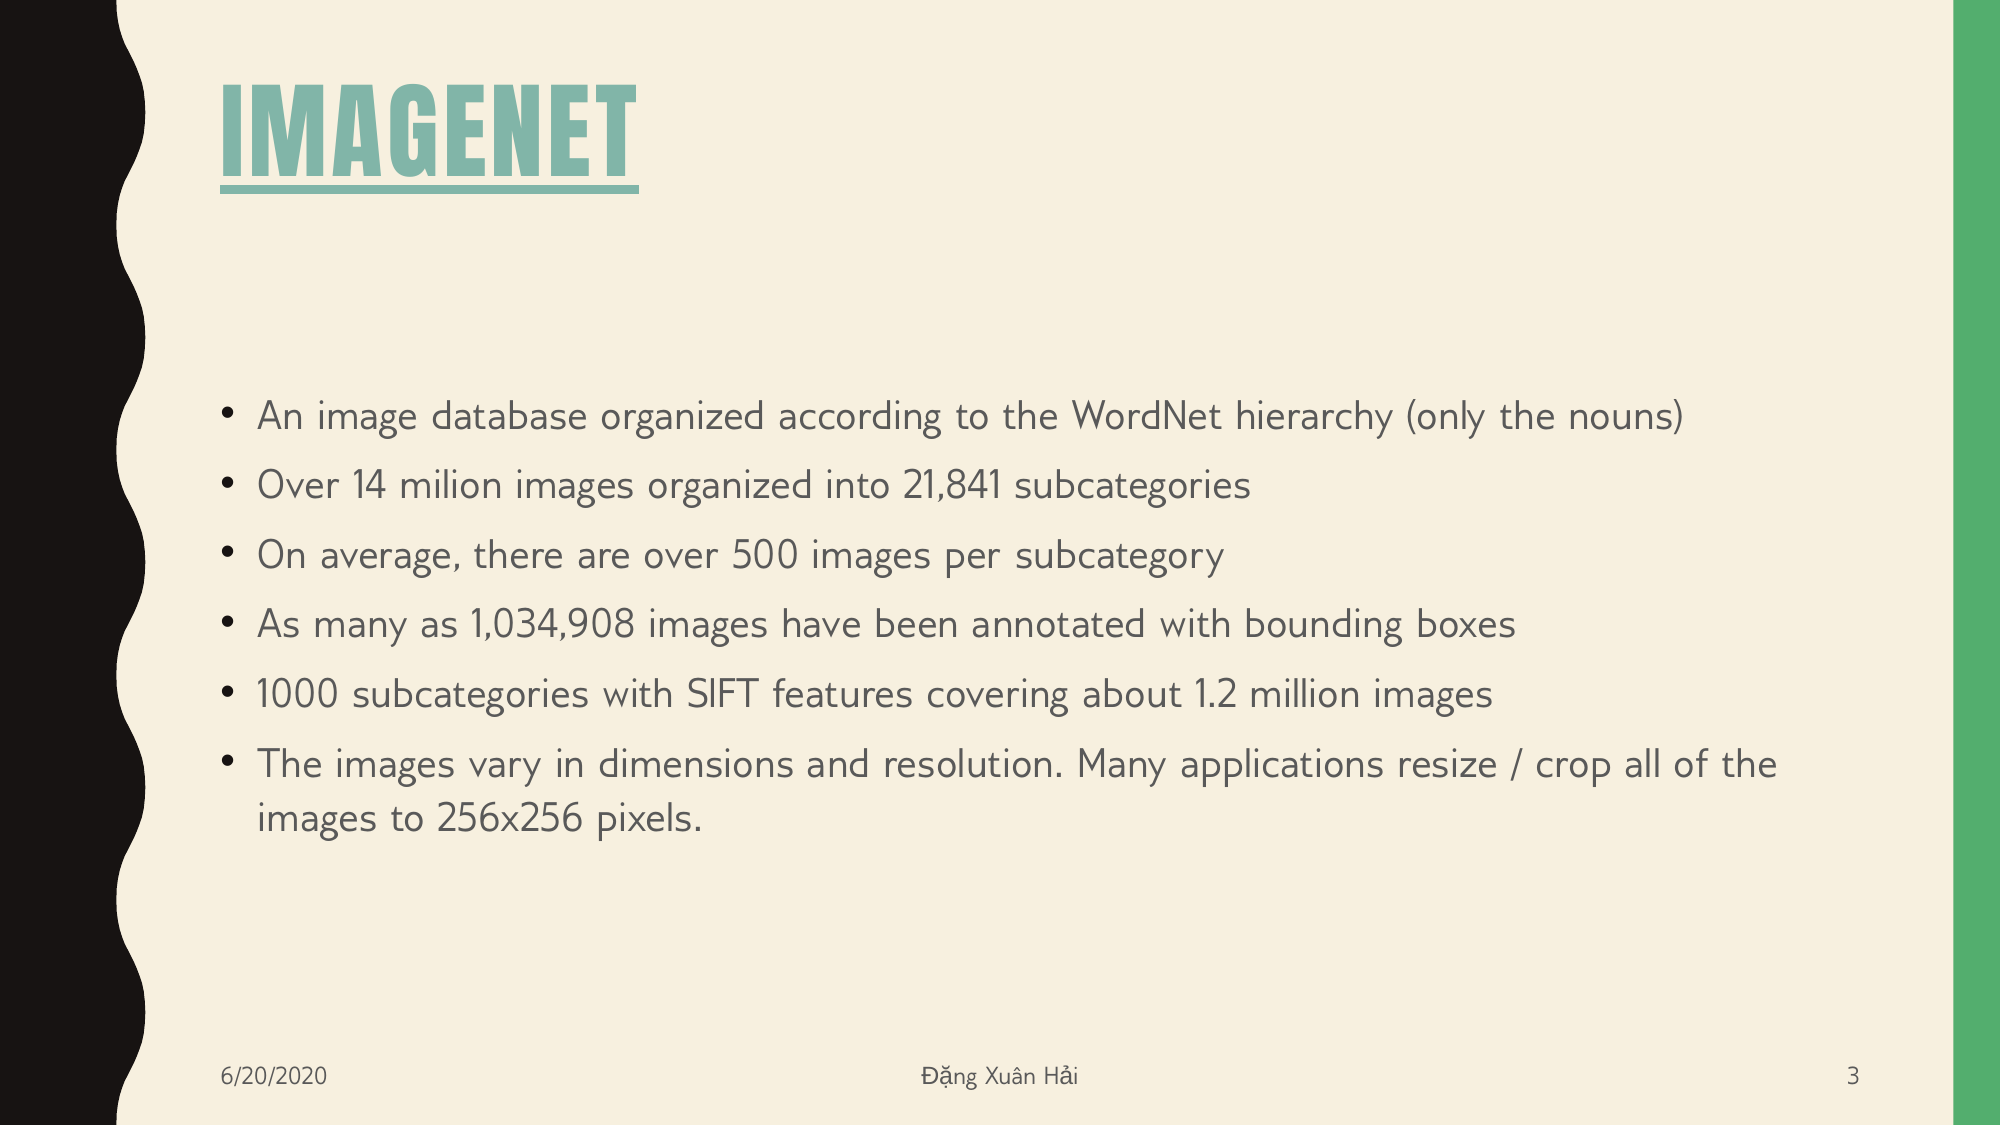

# Imagenet
An image database organized according to the WordNet hierarchy (only the nouns)
Over 14 milion images organized into 21,841 subcategories
On average, there are over 500 images per subcategory
As many as 1,034,908 images have been annotated with bounding boxes
1000 subcategories with SIFT features covering about 1.2 million images
The images vary in dimensions and resolution. Many applications resize / crop all of the images to 256x256 pixels.

6/20/2020
Đặng Xuân Hải
3